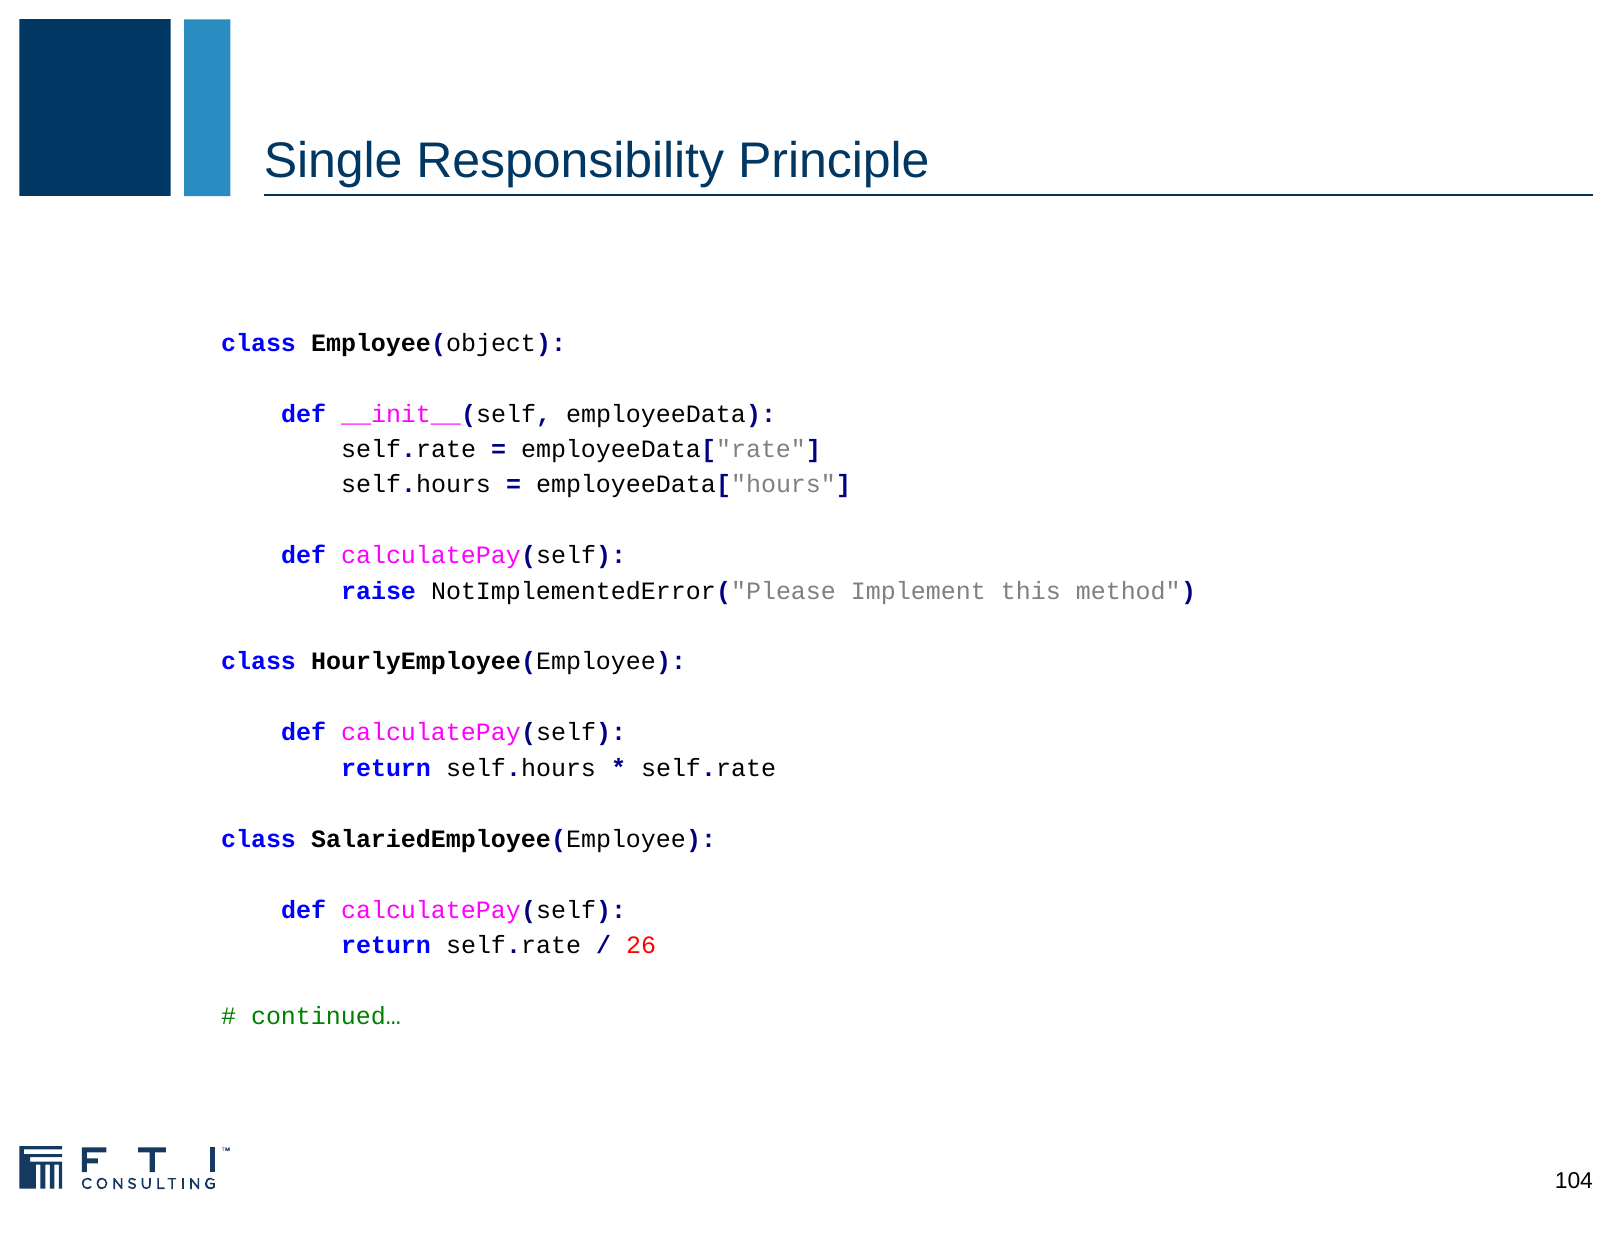

# Single Responsibility Principle
class Employee(object):

    def __init__(self, employeeData):
        self.rate = employeeData["rate"]
        self.hours = employeeData["hours"]

    def calculatePay(self):
        raise NotImplementedError("Please Implement this method")

class HourlyEmployee(Employee):

    def calculatePay(self):
        return self.hours * self.rate

class SalariedEmployee(Employee):

    def calculatePay(self):
        return self.rate / 26

# continued…
104